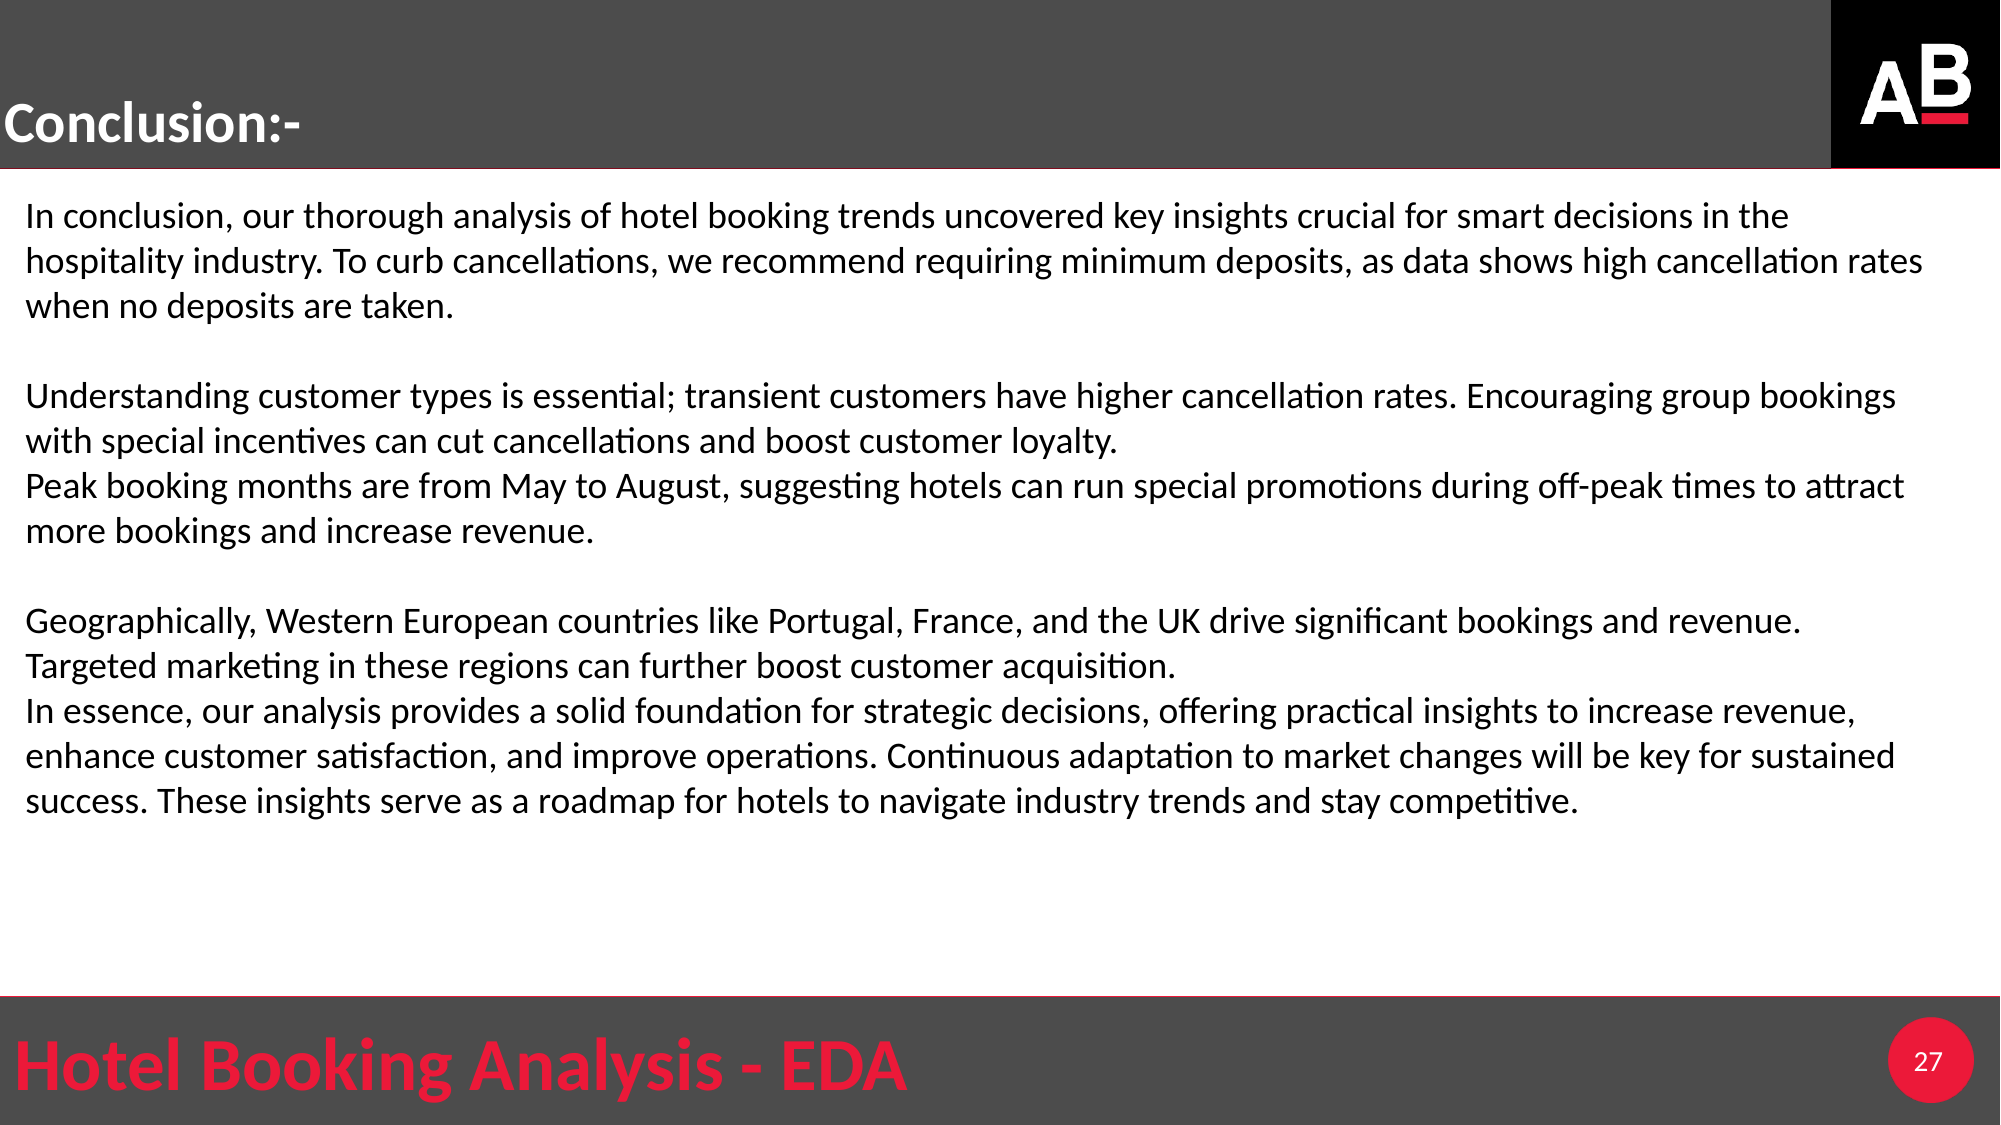

Conclusion:-
In conclusion, our thorough analysis of hotel booking trends uncovered key insights crucial for smart decisions in the hospitality industry. To curb cancellations, we recommend requiring minimum deposits, as data shows high cancellation rates when no deposits are taken.

Understanding customer types is essential; transient customers have higher cancellation rates. Encouraging group bookings with special incentives can cut cancellations and boost customer loyalty.
Peak booking months are from May to August, suggesting hotels can run special promotions during off-peak times to attract more bookings and increase revenue.

Geographically, Western European countries like Portugal, France, and the UK drive significant bookings and revenue. Targeted marketing in these regions can further boost customer acquisition.
In essence, our analysis provides a solid foundation for strategic decisions, offering practical insights to increase revenue, enhance customer satisfaction, and improve operations. Continuous adaptation to market changes will be key for sustained success. These insights serve as a roadmap for hotels to navigate industry trends and stay competitive.
27